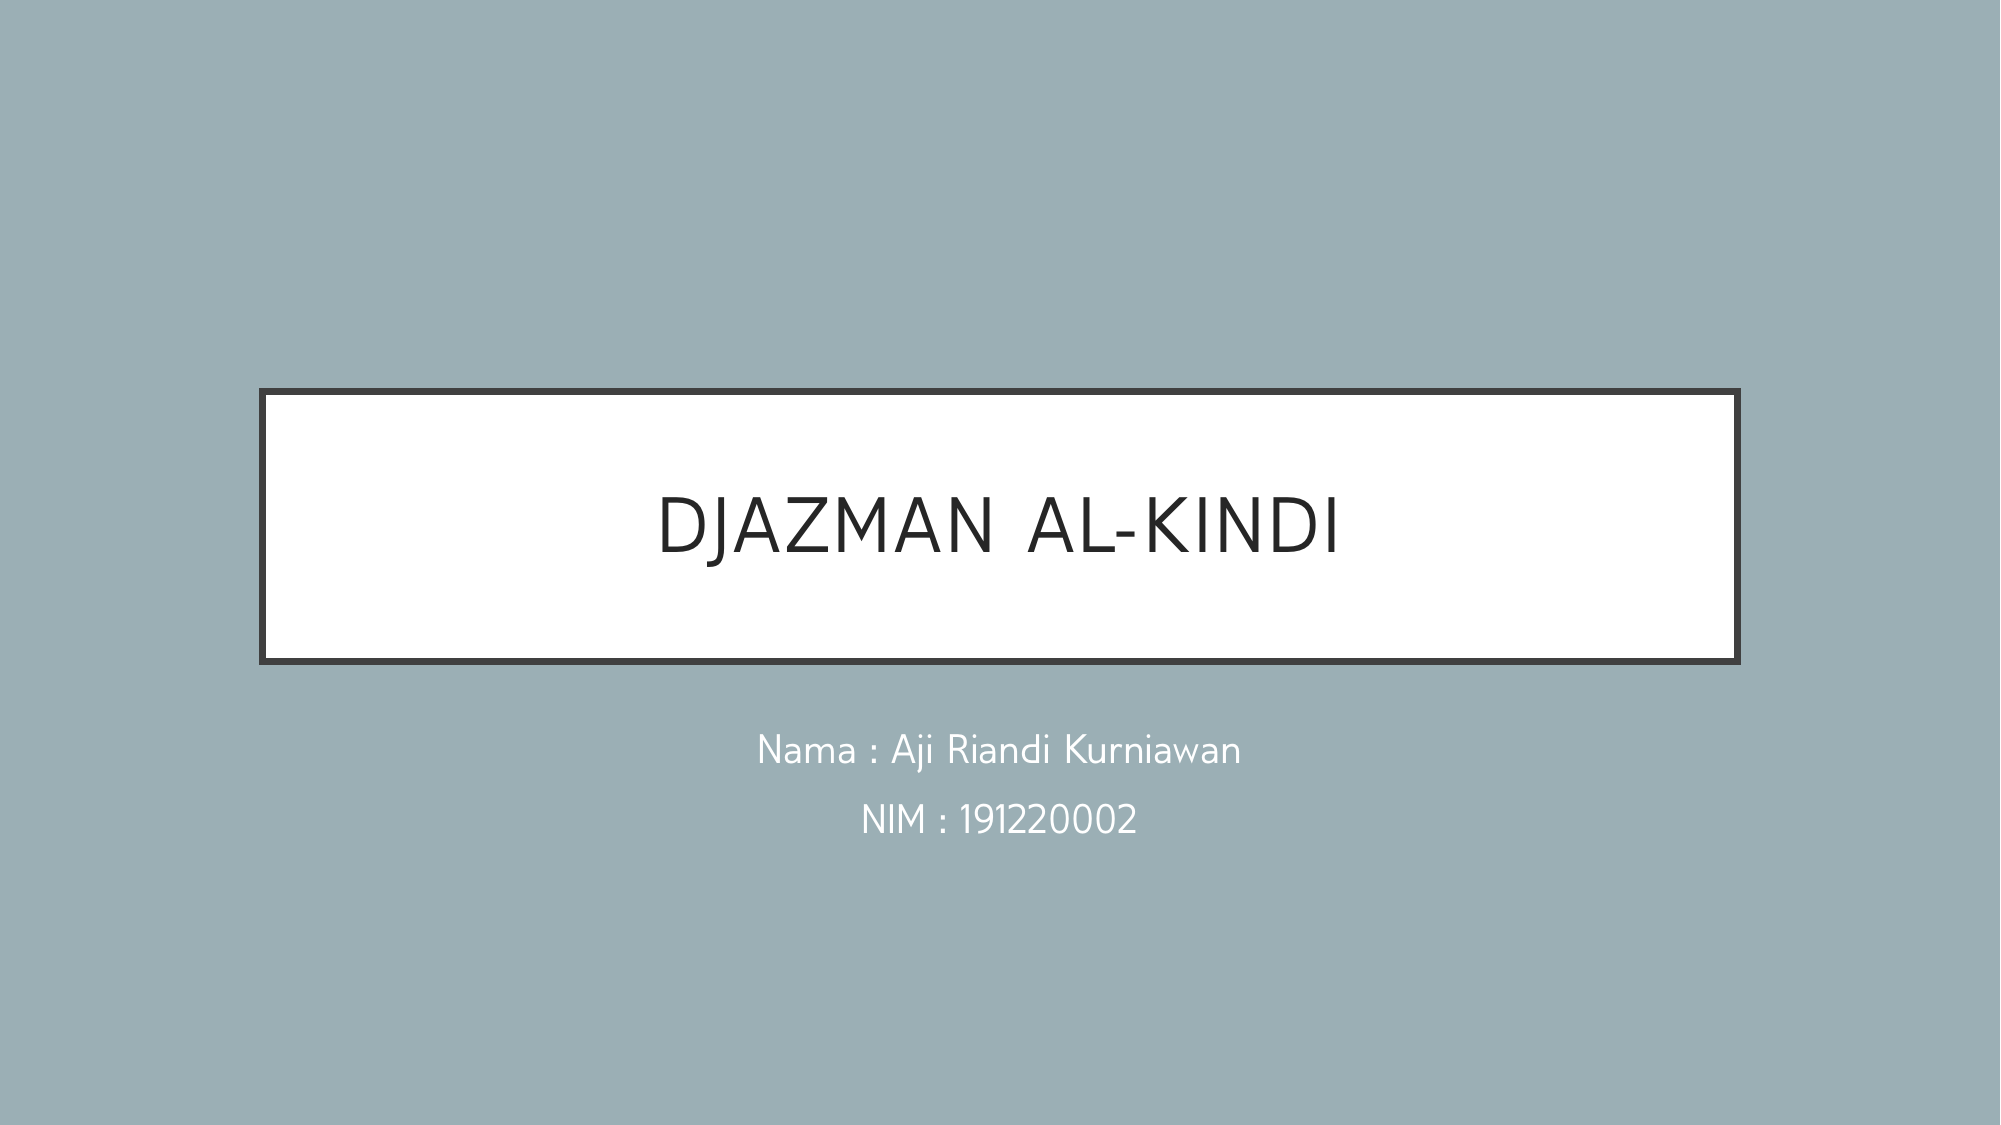

# Djazman al-kindi
Nama : Aji Riandi Kurniawan
NIM : 191220002